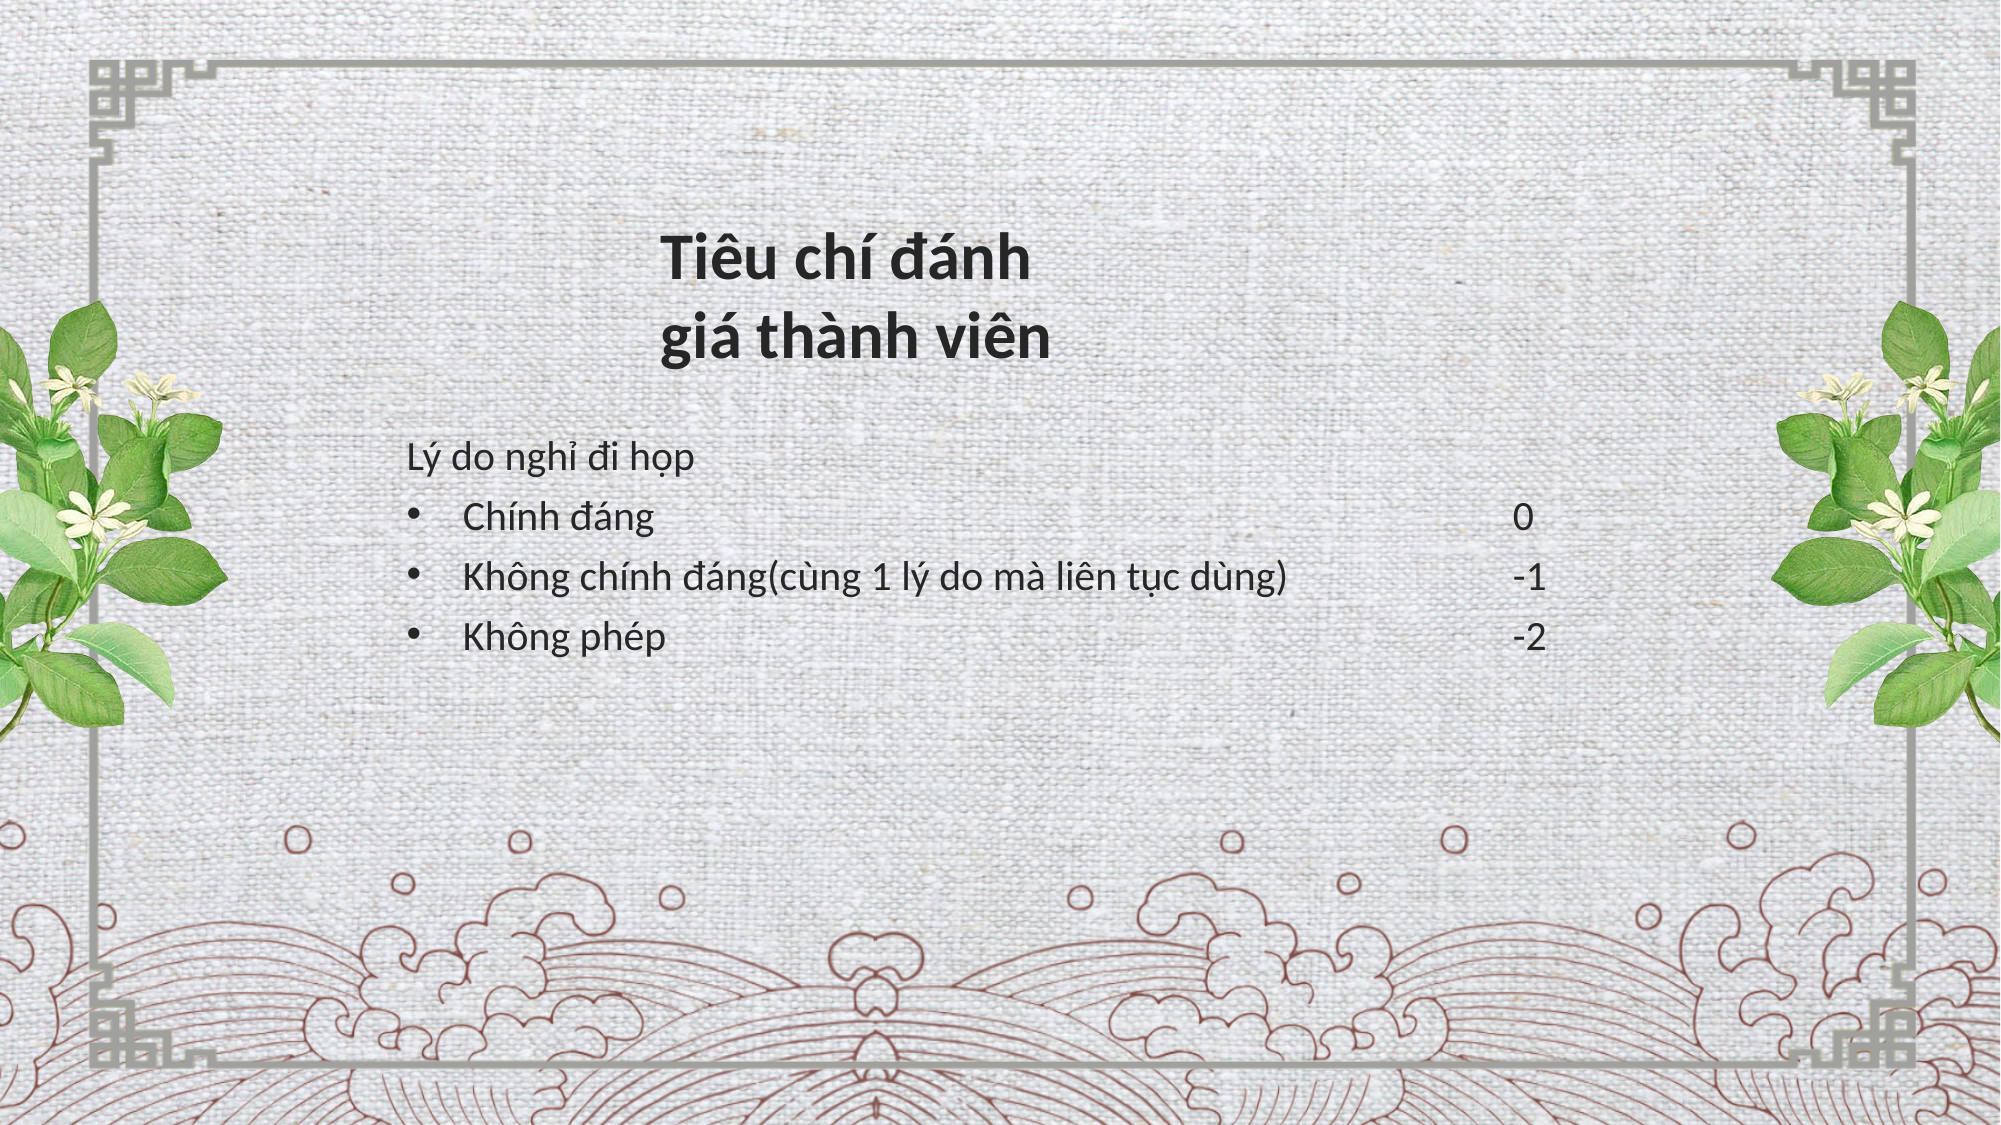

Tiêu chí đánh giá thành viên
Lý do nghỉ đi họp
Chính đáng						0
Không chính đáng(cùng 1 lý do mà liên tục dùng)		-1
Không phép						-2